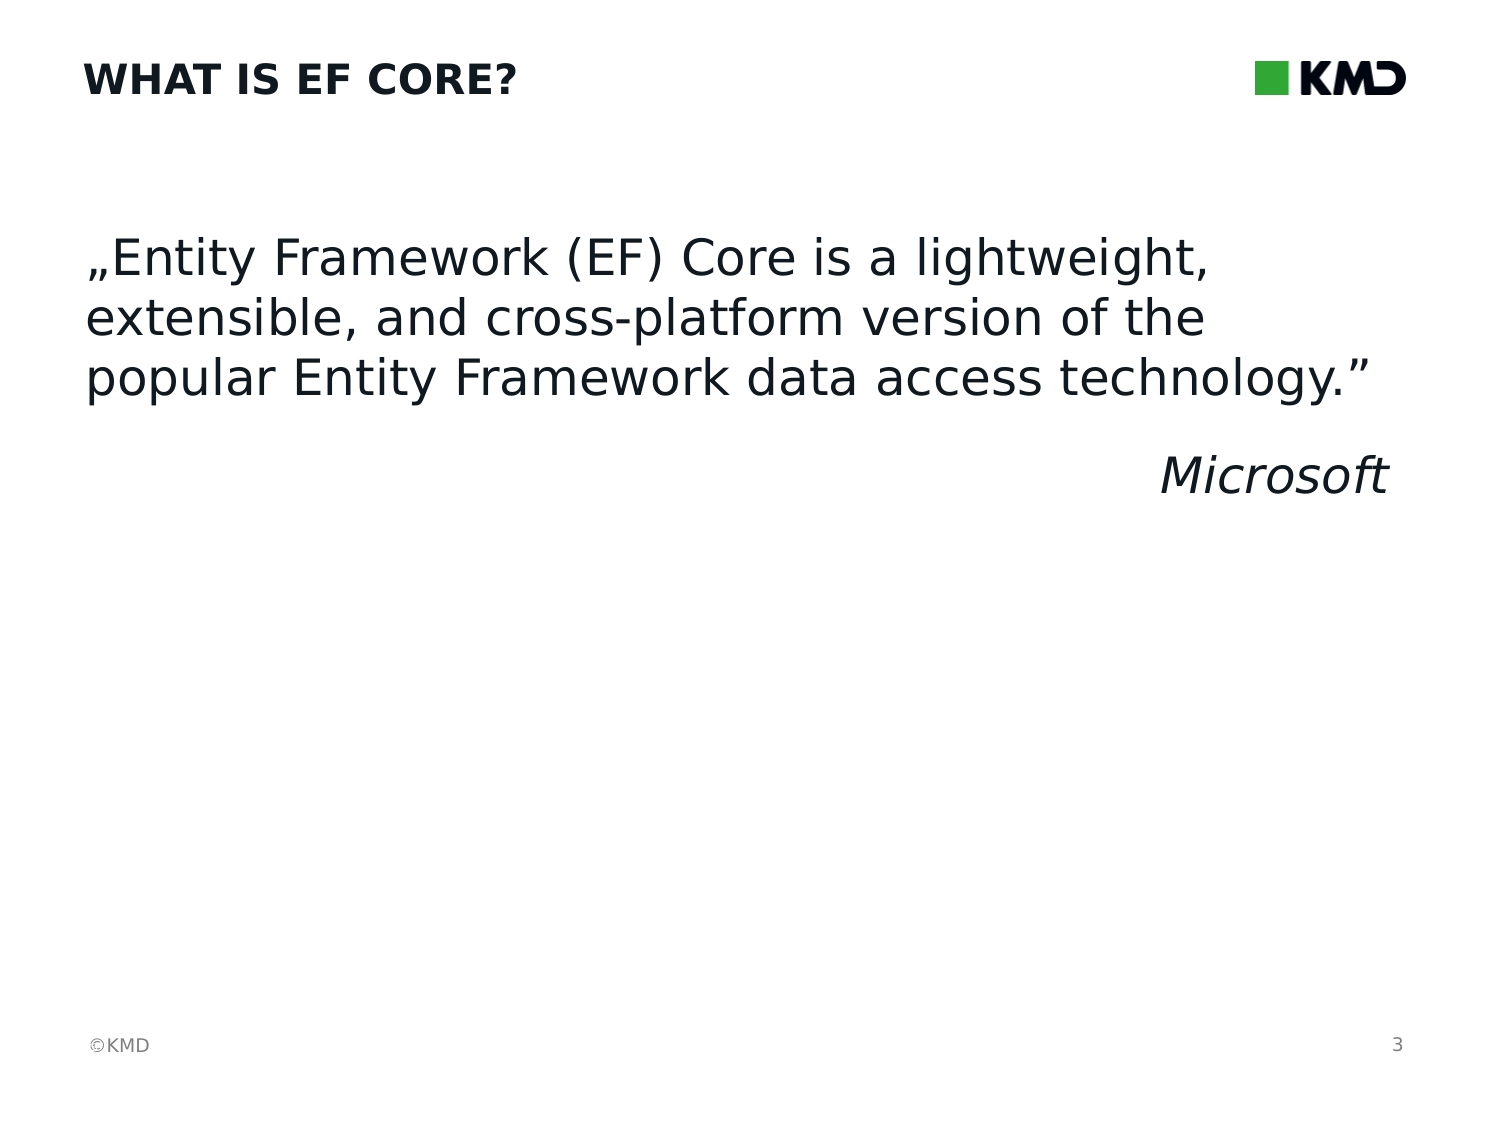

# What is ef core?
„Entity Framework (EF) Core is a lightweight, extensible, and cross-platform version of the popular Entity Framework data access technology.”
Microsoft
3